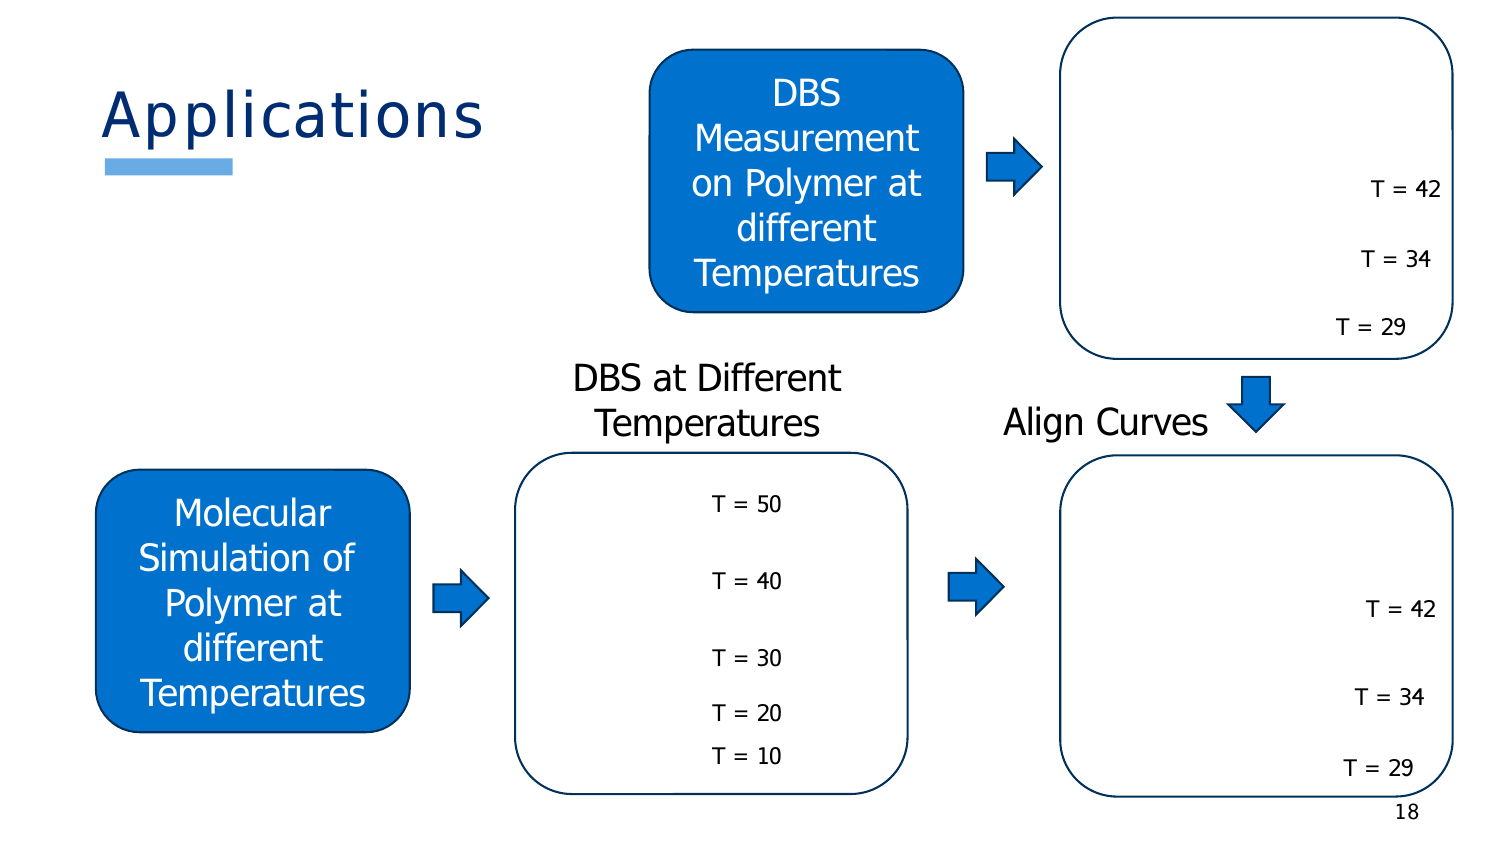

# Applications

DBS Measurement on Polymer at different Temperatures

T = 42
T = 34
T = 29
DBS at Different Temperatures

Align Curves

T = 42
T = 34
T = 29
Molecular Simulation of
Polymer at different Temperatures
T = 50
T = 40

T = 30
T = 20
T = 10